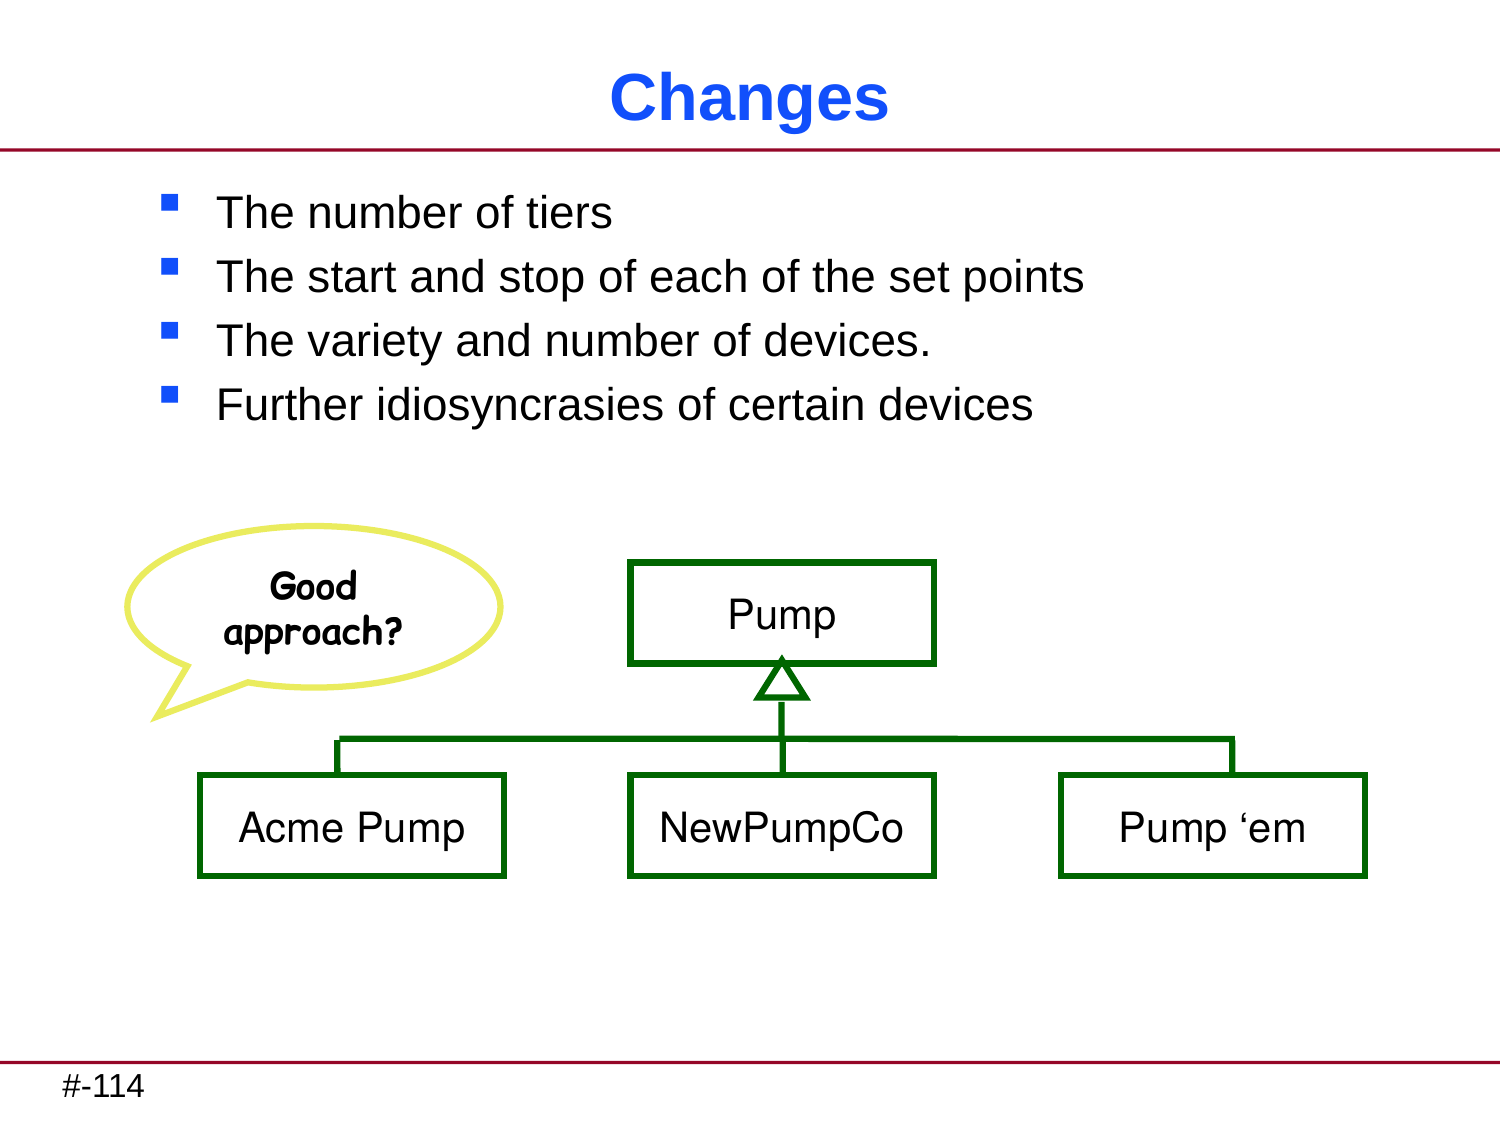

# Changes
The number of tiers
The start and stop of each of the set points
The variety and number of devices.
Further idiosyncrasies of certain devices
Good approach?
Pump

Acme Pump
NewPumpCo
Pump ‘em